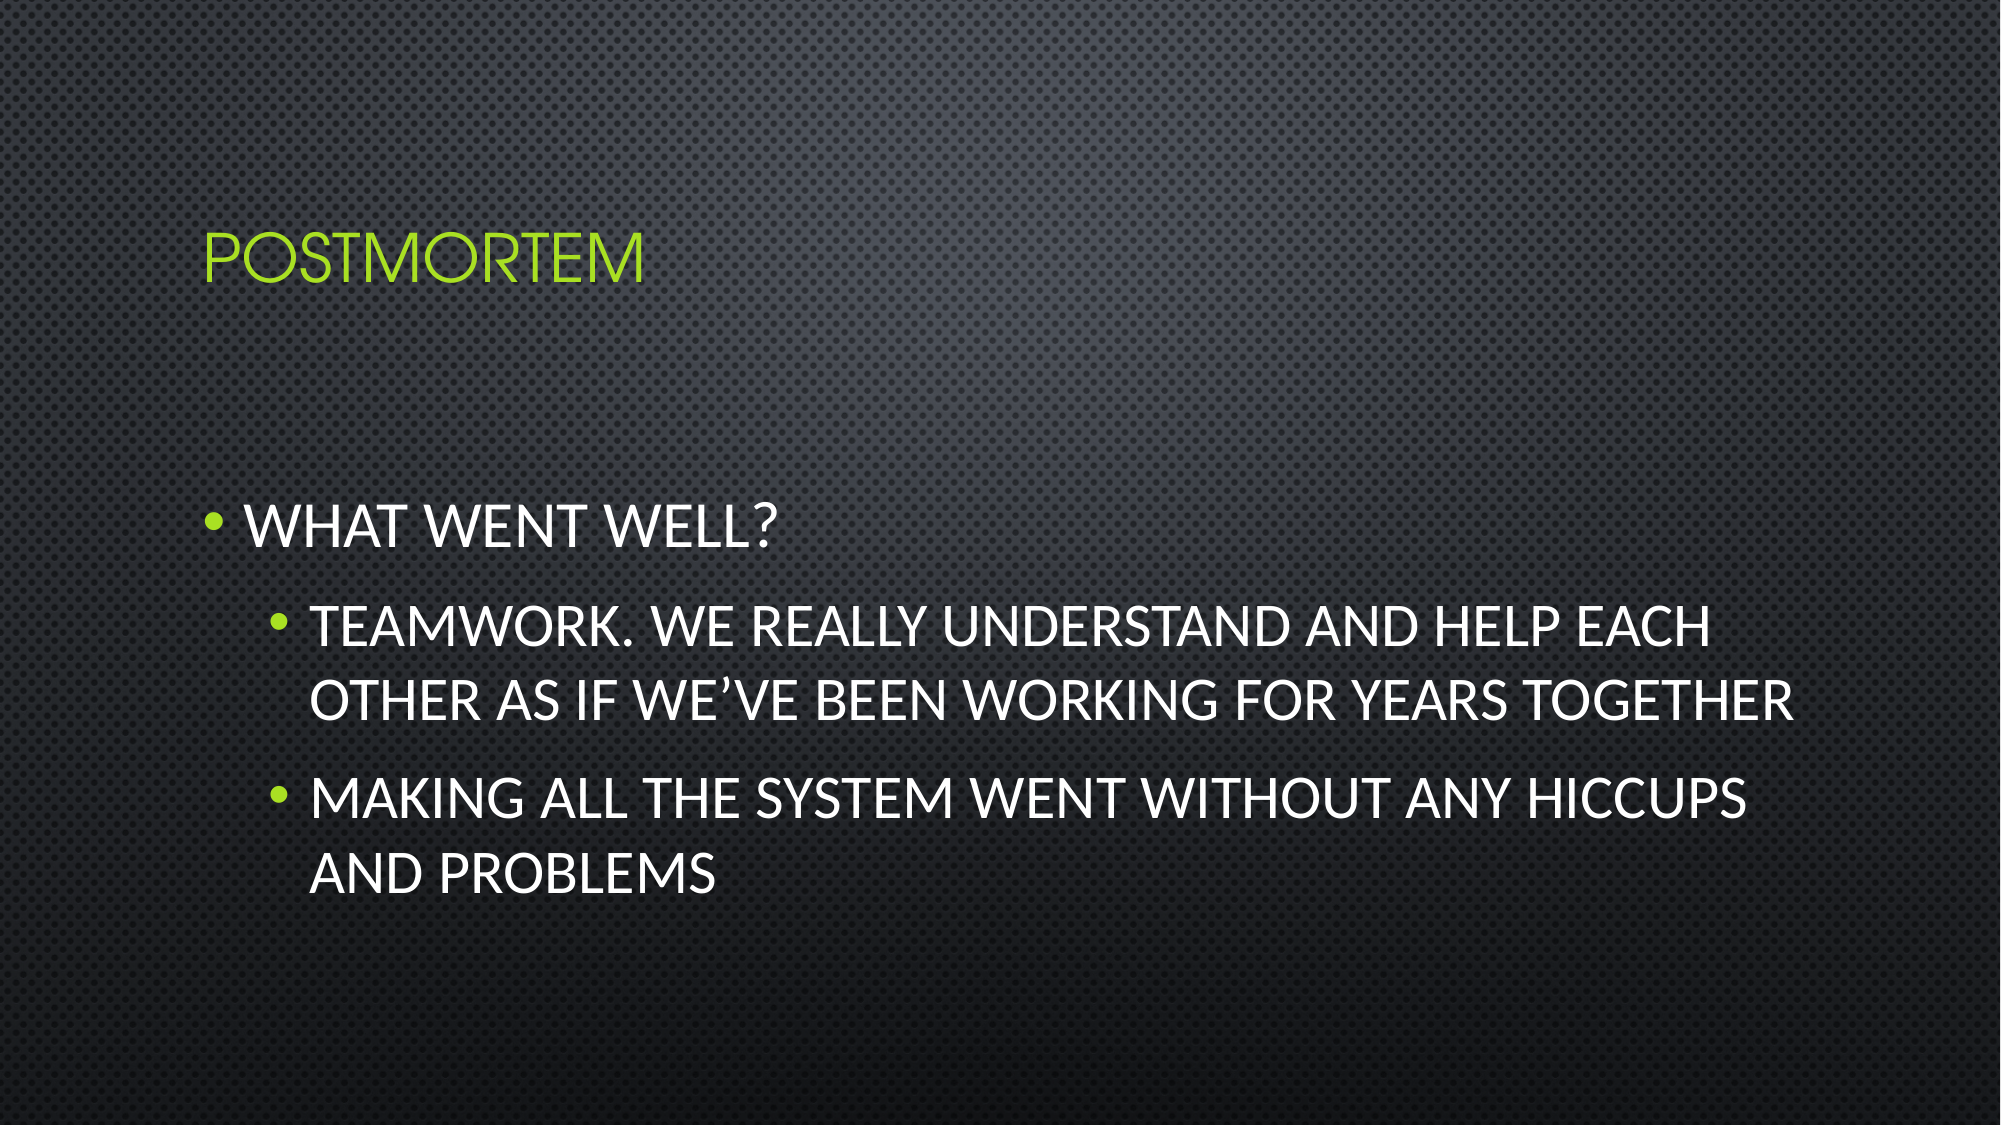

# Postmortem
What went well?
Teamwork. We really understand and help each other as if we’ve been working for years together
Making all the system went without any hiccups and problems